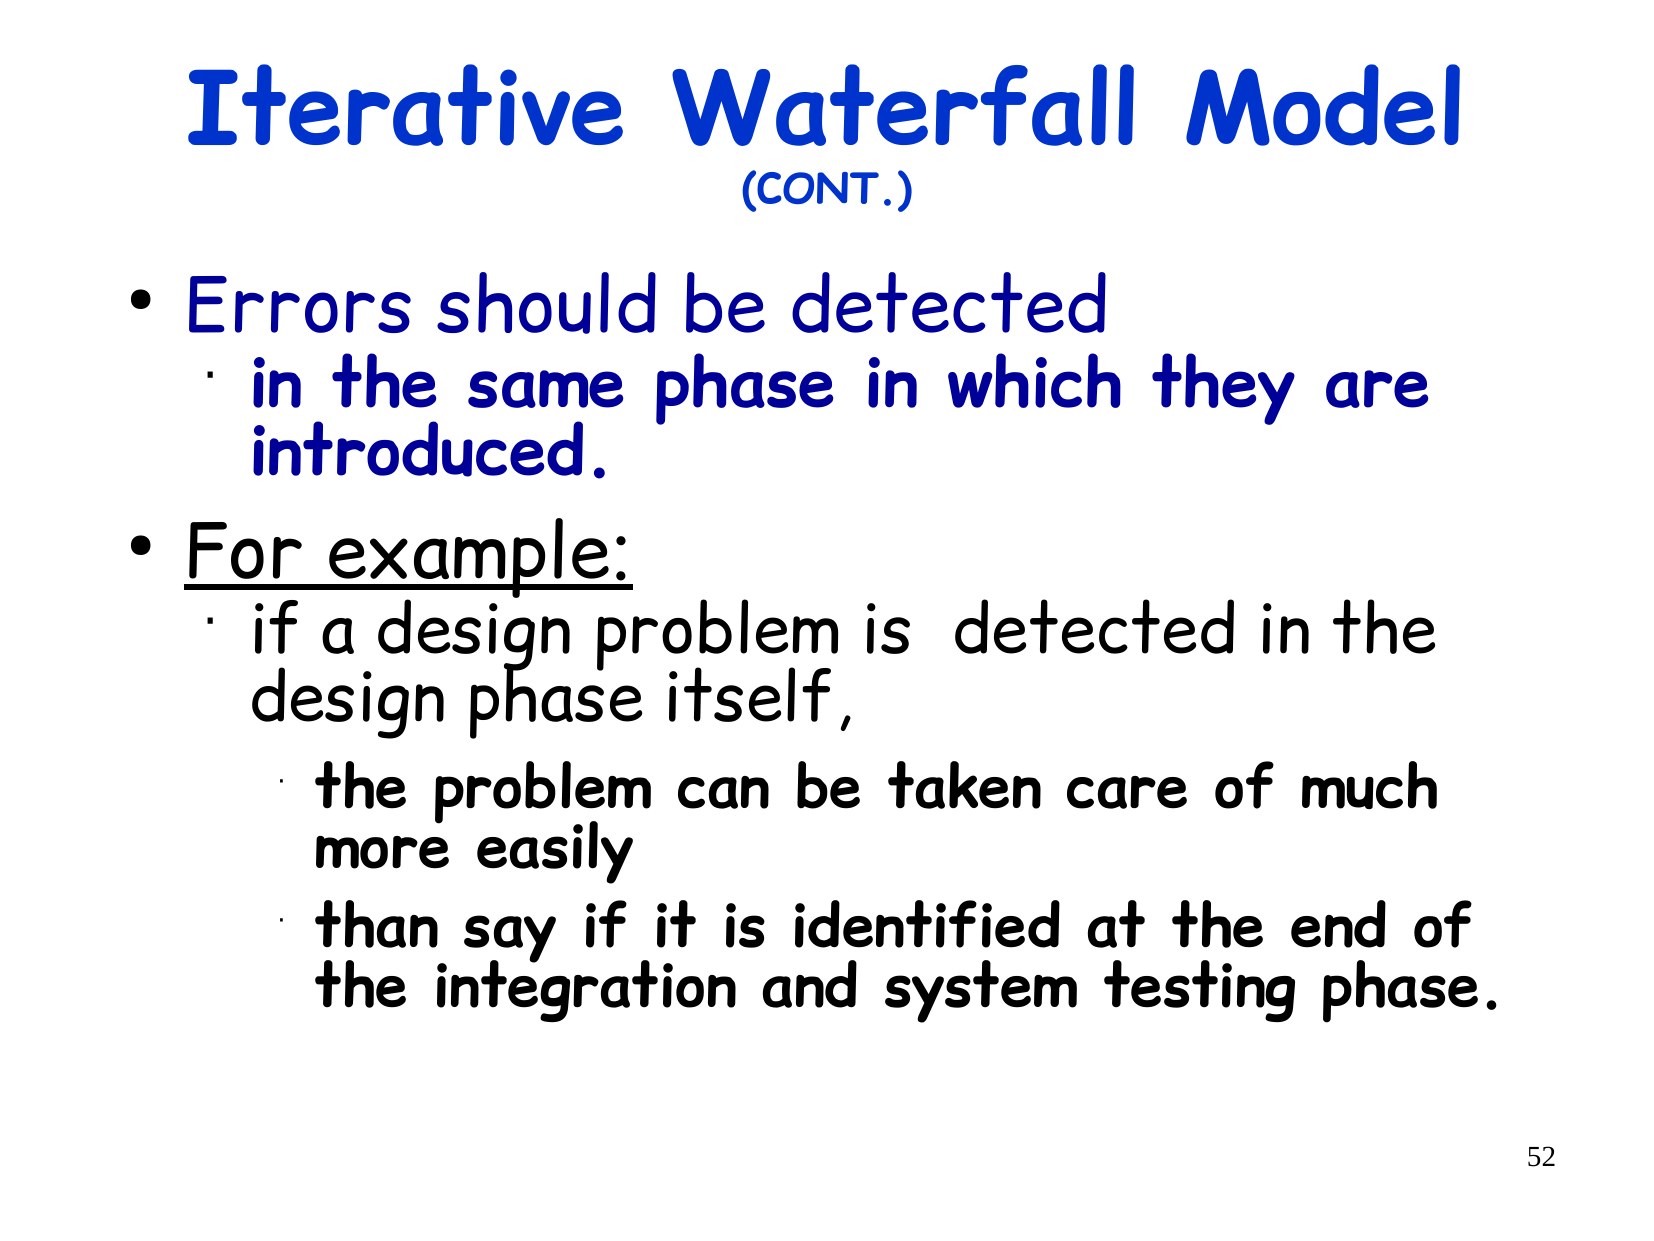

# Iterative Waterfall Model (CONT.)
Errors should be detected
in the same phase in which they are introduced.
For example:
if a design problem is  detected in the design phase itself,
the problem can be taken care of much more easily
than say if it is identified at the end of the integration and system testing phase.